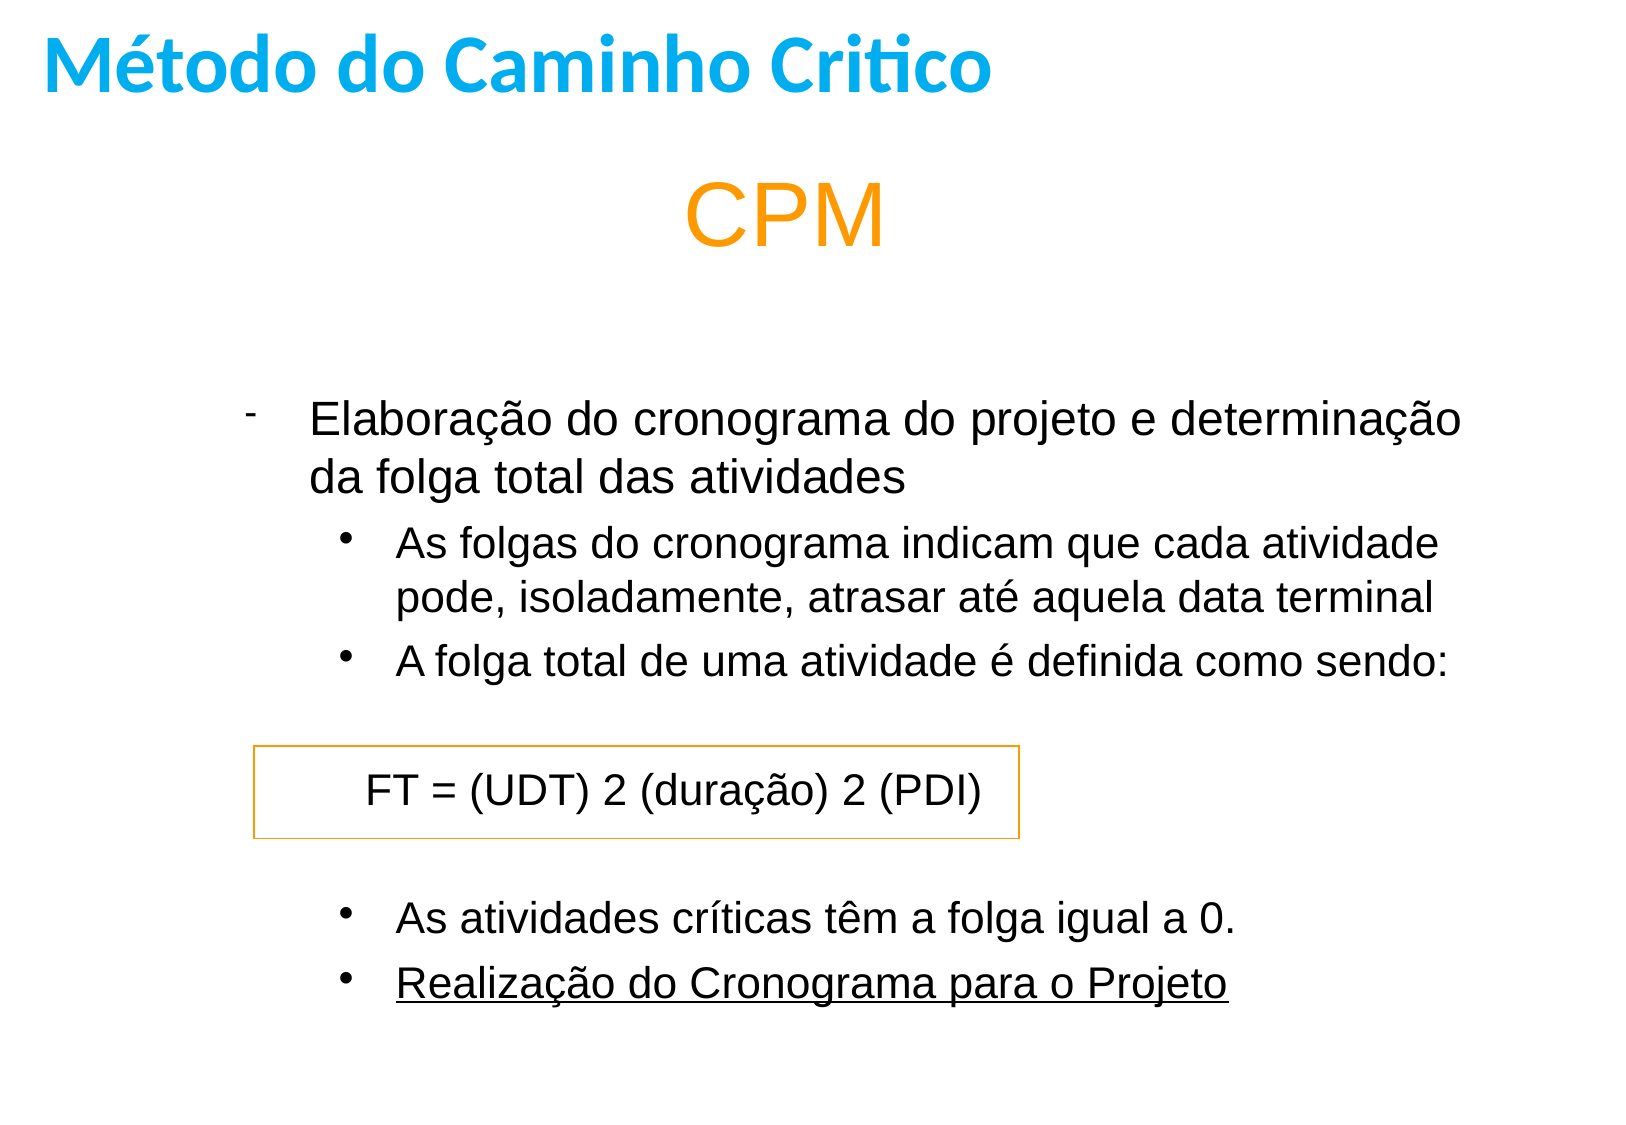

Método do Caminho Critico
CPM
Elaboração do cronograma do projeto e determinação da folga total das atividades
As folgas do cronograma indicam que cada atividade pode, isoladamente, atrasar até aquela data terminal
A folga total de uma atividade é definida como sendo:

			FT = (UDT) 2 (duração) 2 (PDI)

As atividades críticas têm a folga igual a 0.
Realização do Cronograma para o Projeto